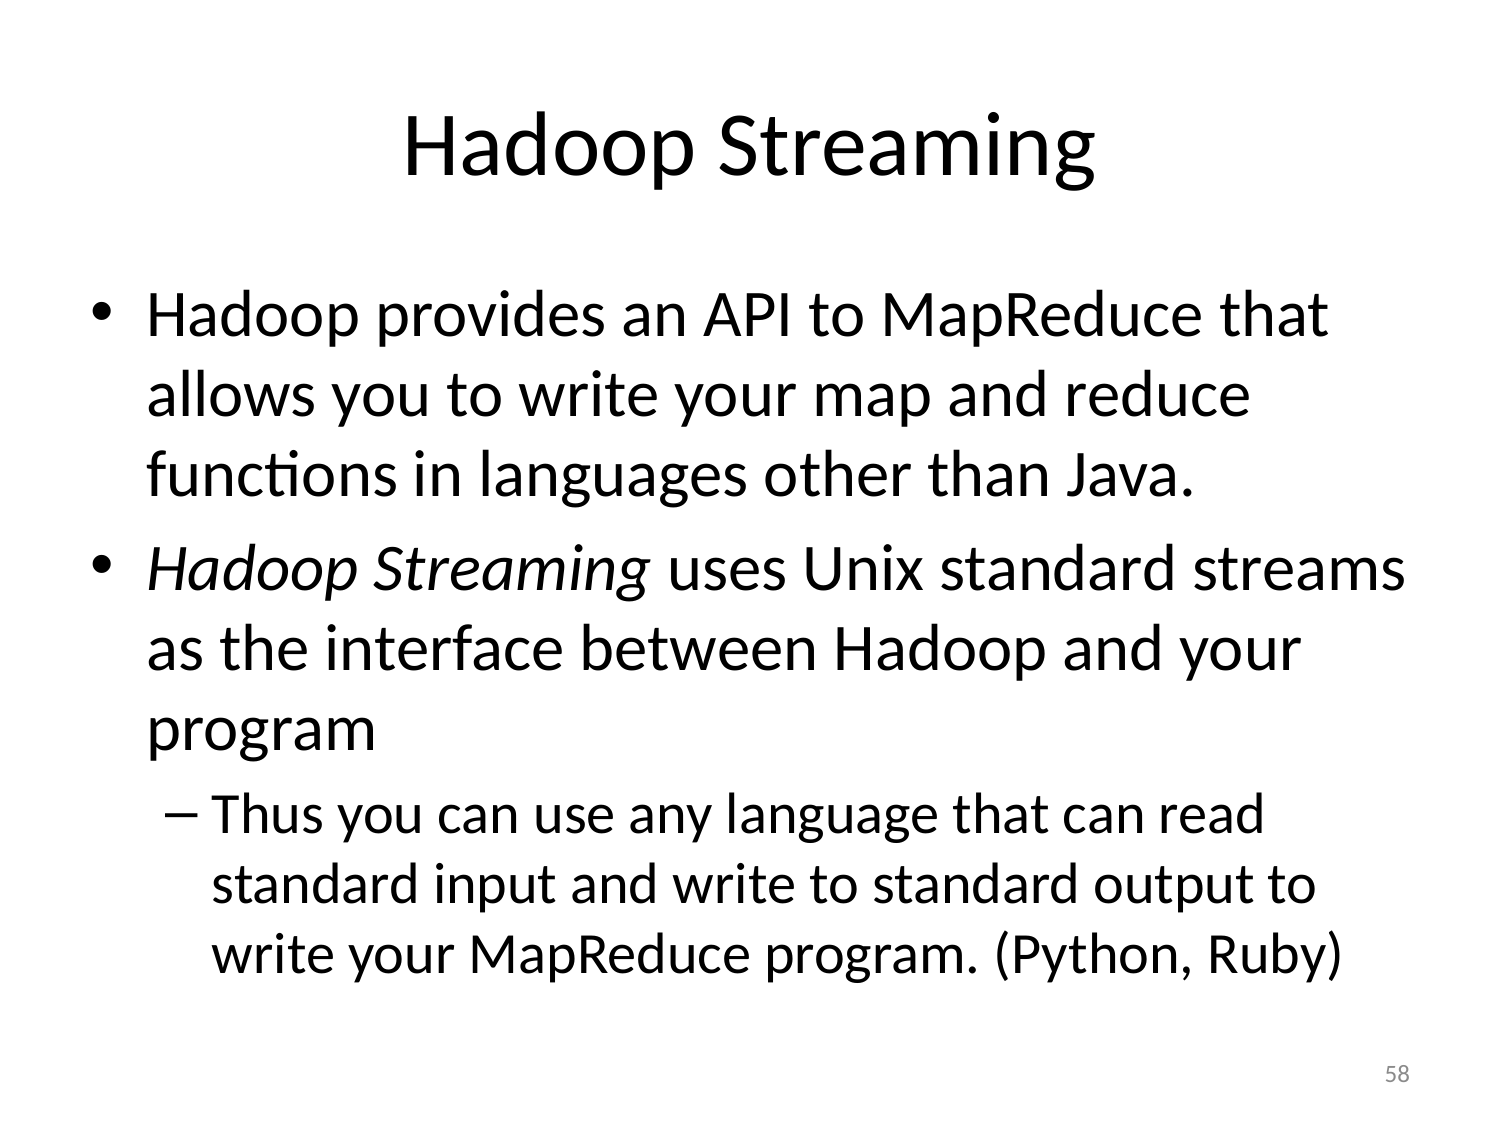

# Hadoop Streaming
Hadoop provides an API to MapReduce that allows you to write your map and reduce functions in languages other than Java.
Hadoop Streaming uses Unix standard streams as the interface between Hadoop and your program
Thus you can use any language that can read standard input and write to standard output to write your MapReduce program. (Python, Ruby)
58